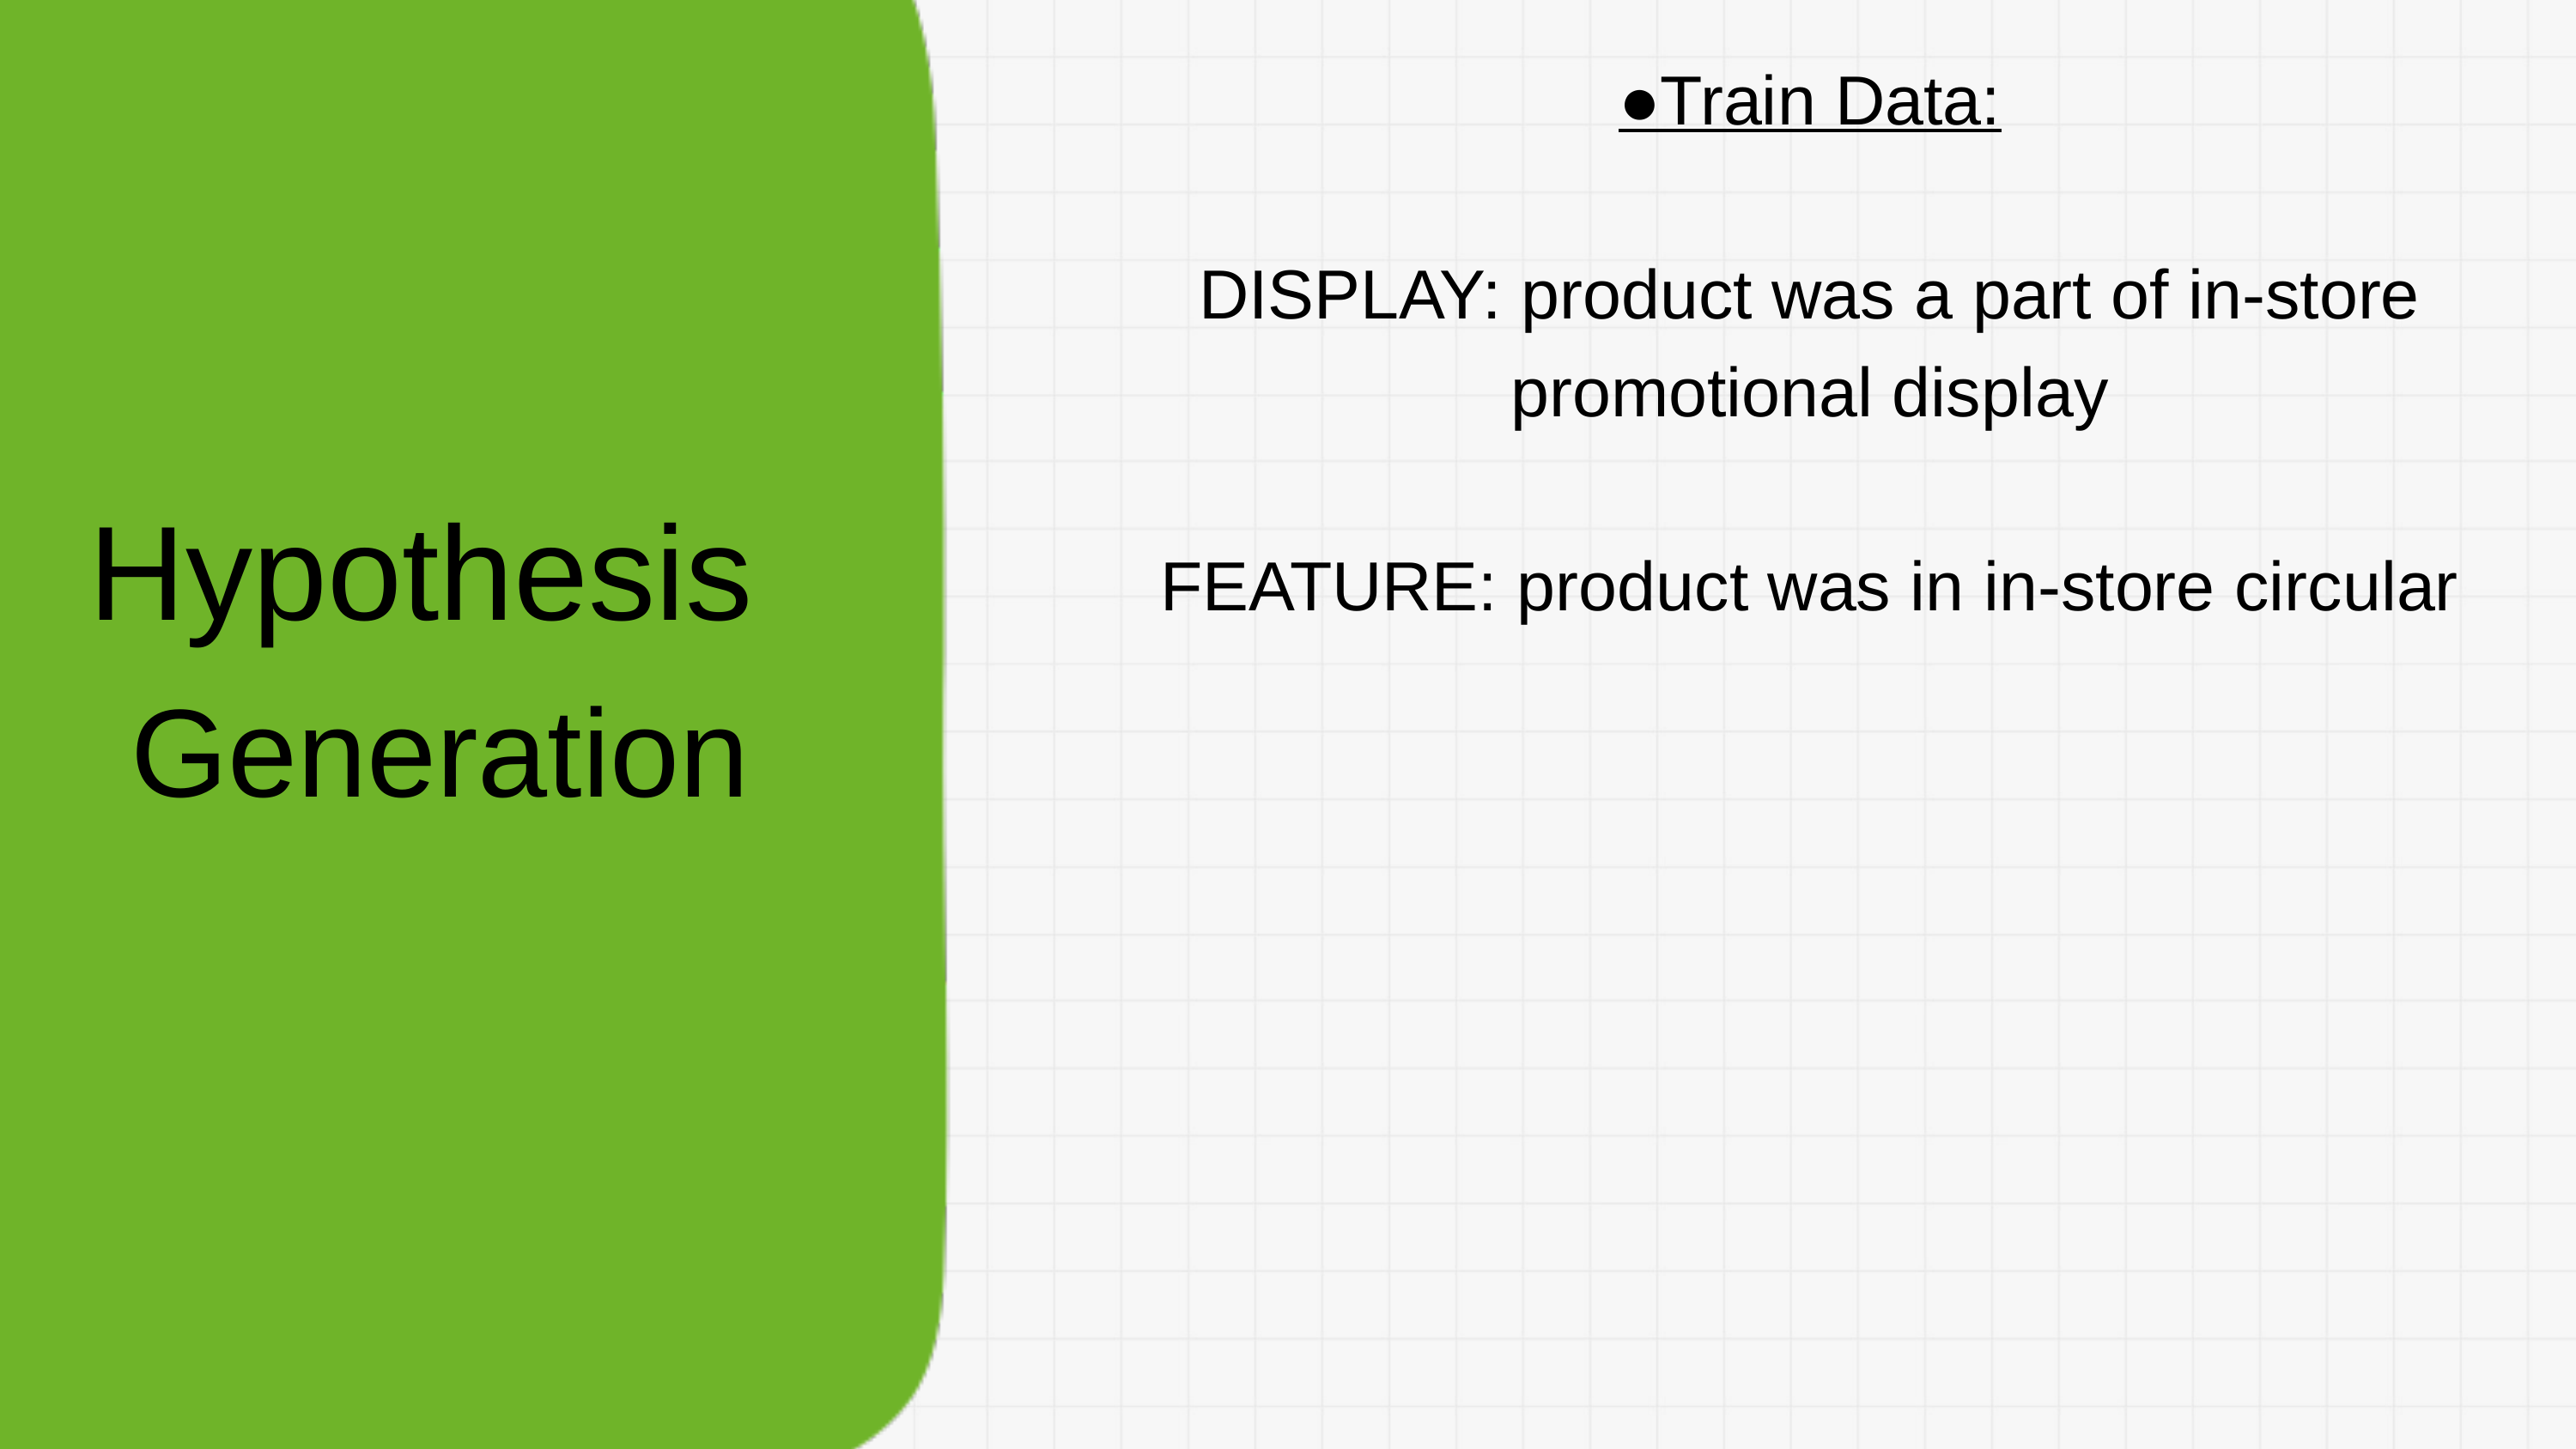

●Train Data:

DISPLAY: product was a part of in-store promotional display

FEATURE: product was in in-store circular

Hypothesis
Generation